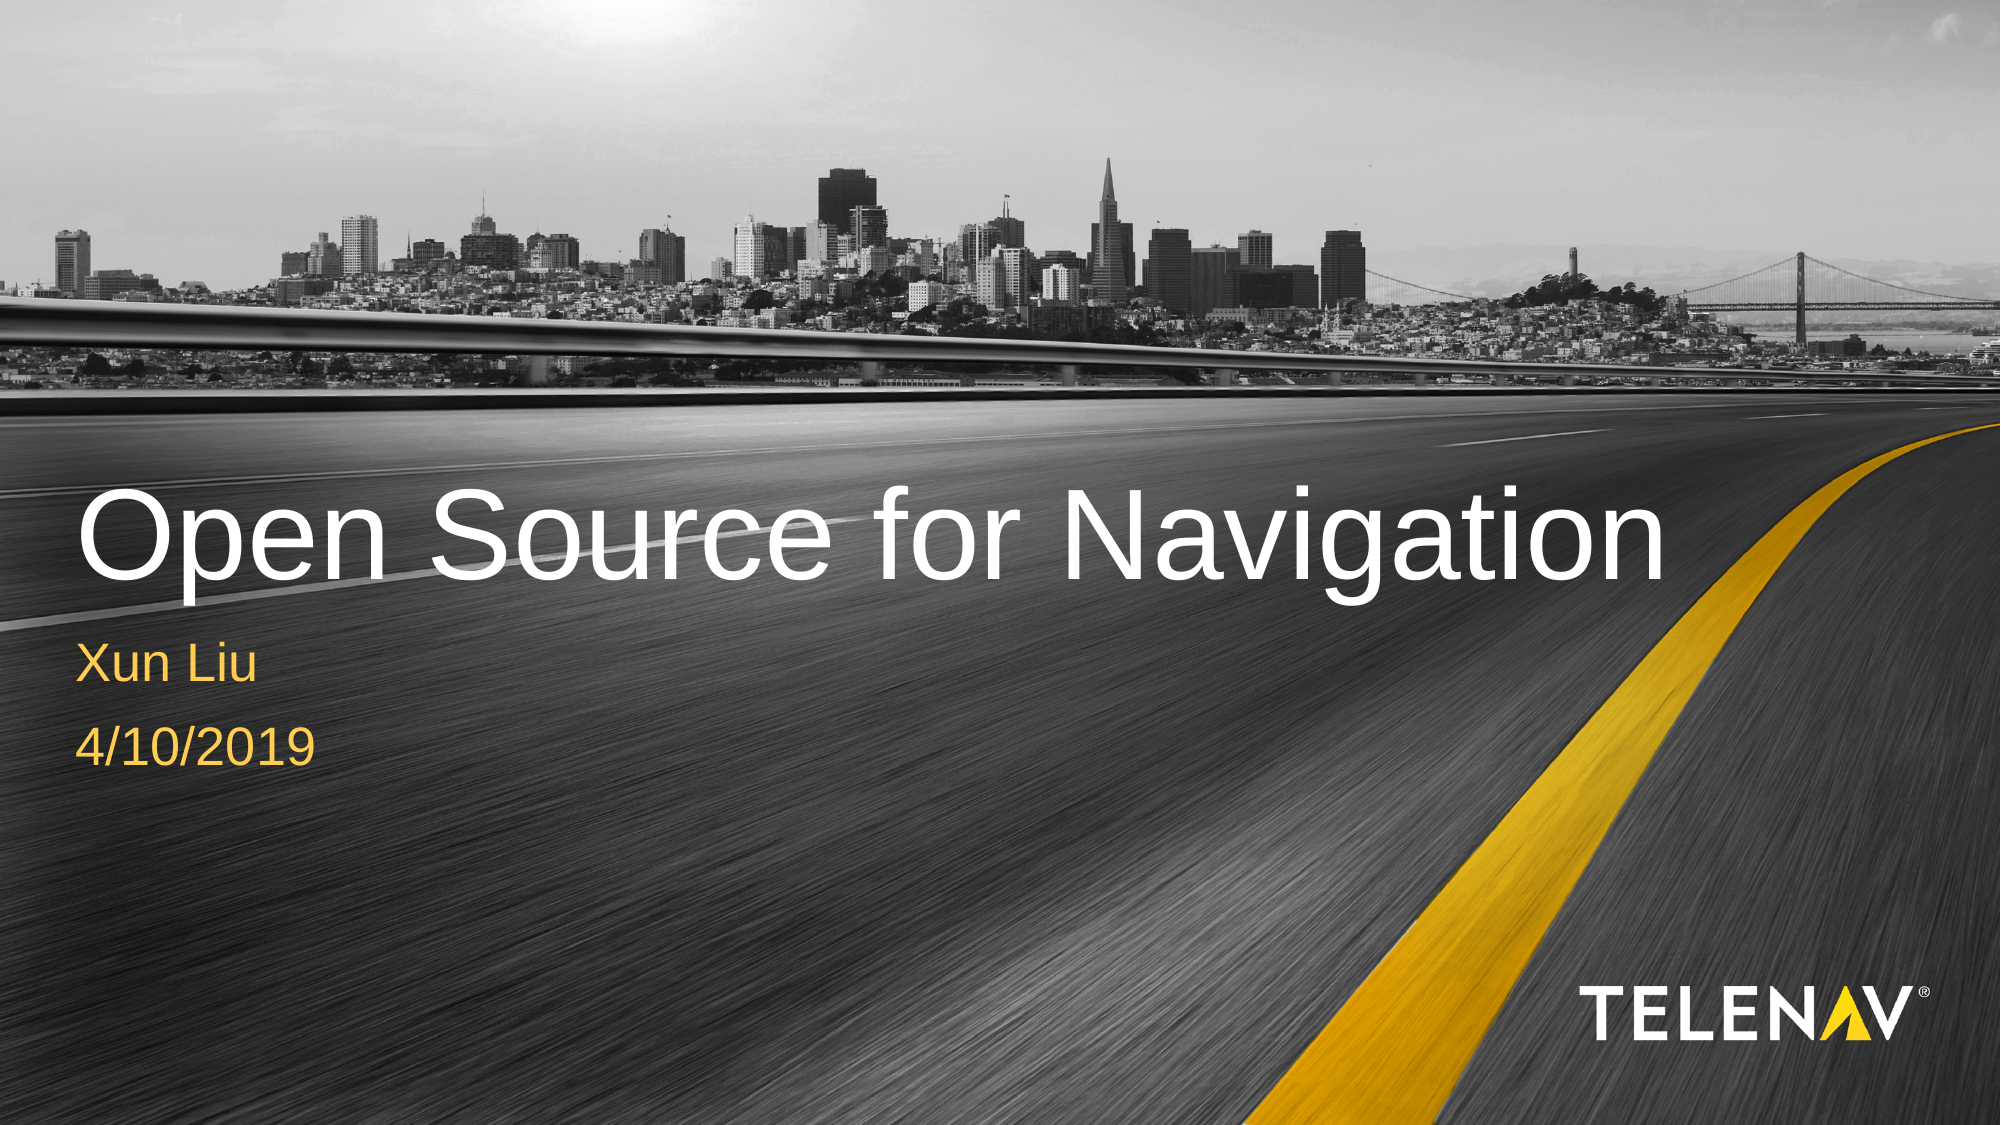

# Open Source for Navigation
Xun Liu
4/10/2019